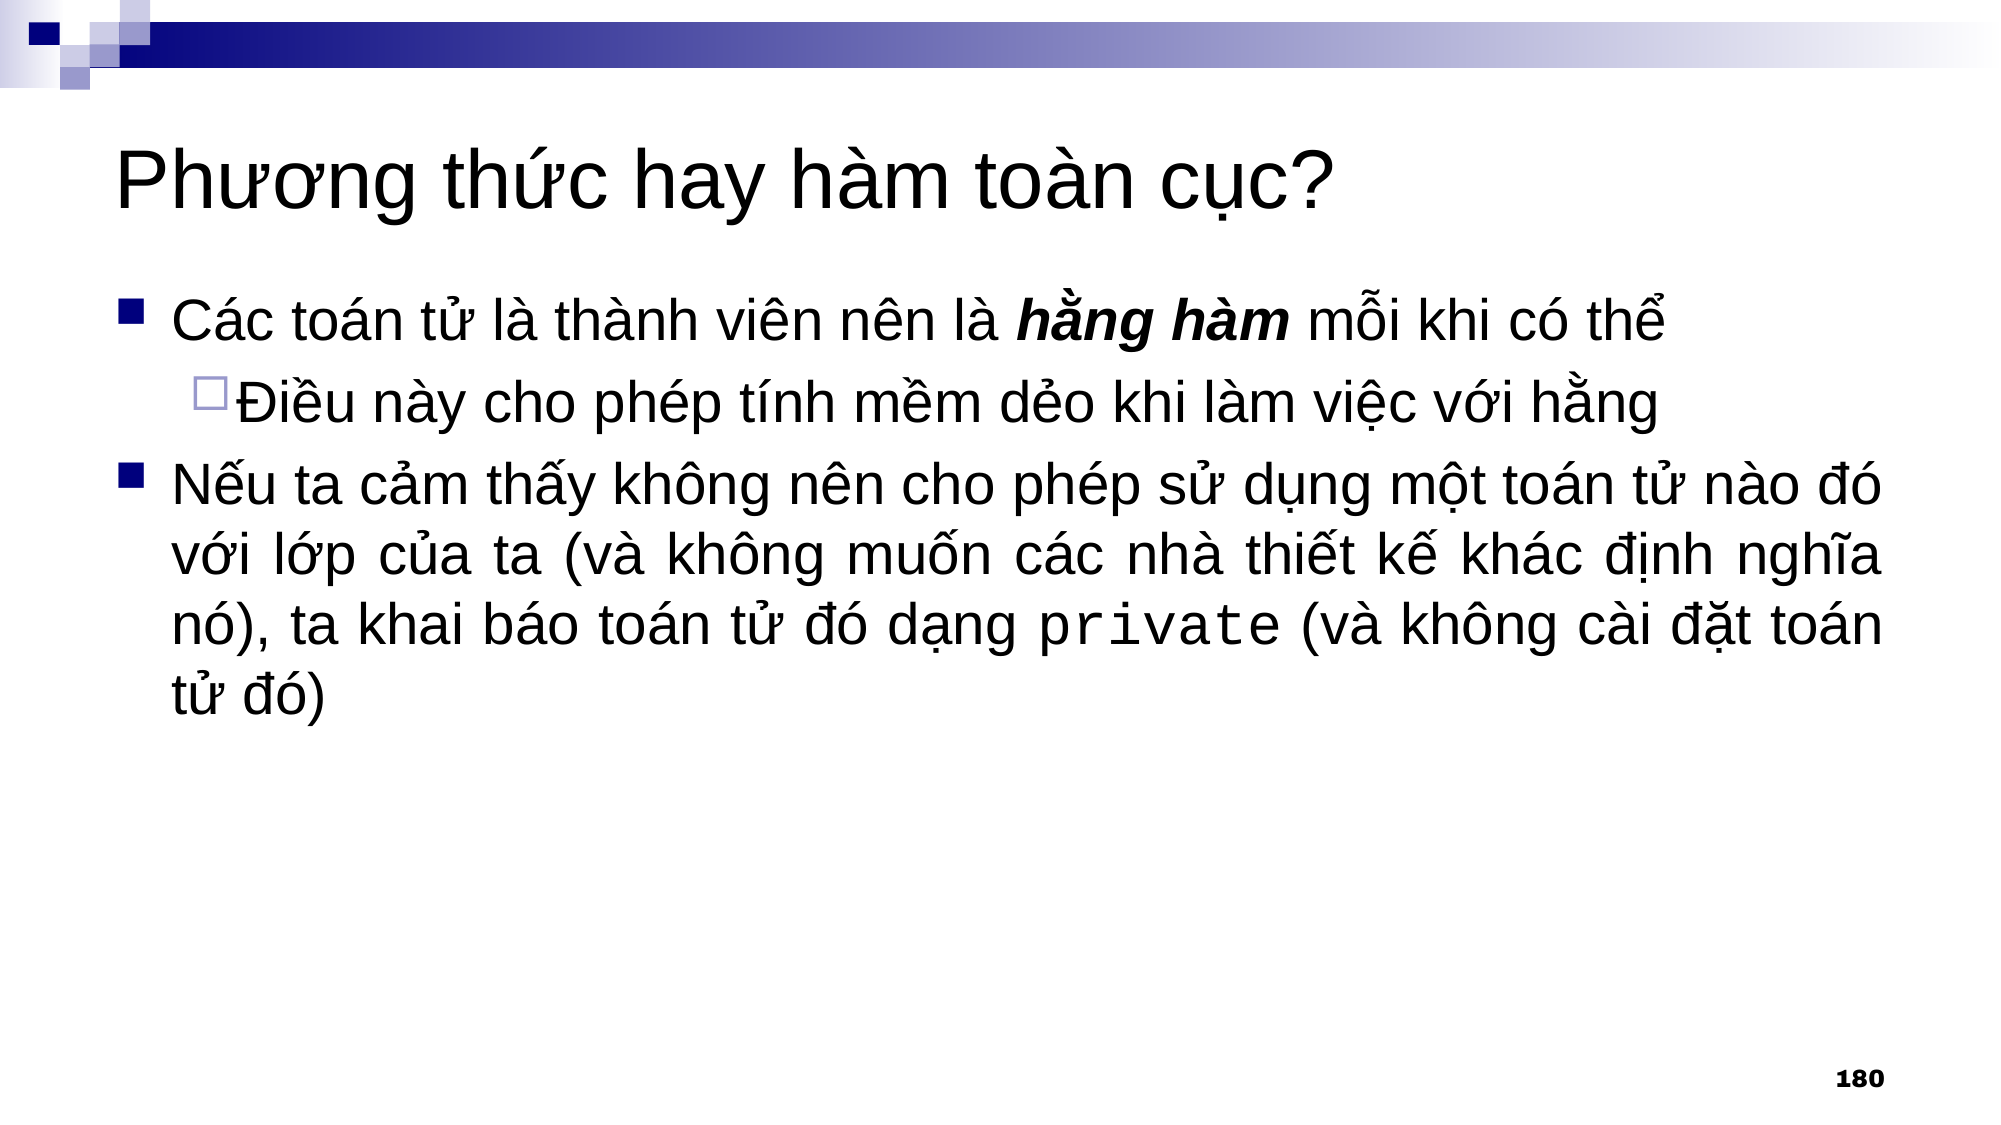

# Phương thức hay hàm toàn cục?
Các toán tử là thành viên nên là hằng hàm mỗi khi có thể
Điều này cho phép tính mềm dẻo khi làm việc với hằng
Nếu ta cảm thấy không nên cho phép sử dụng một toán tử nào đó với lớp của ta (và không muốn các nhà thiết kế khác định nghĩa nó), ta khai báo toán tử đó dạng private (và không cài đặt toán tử đó)
180